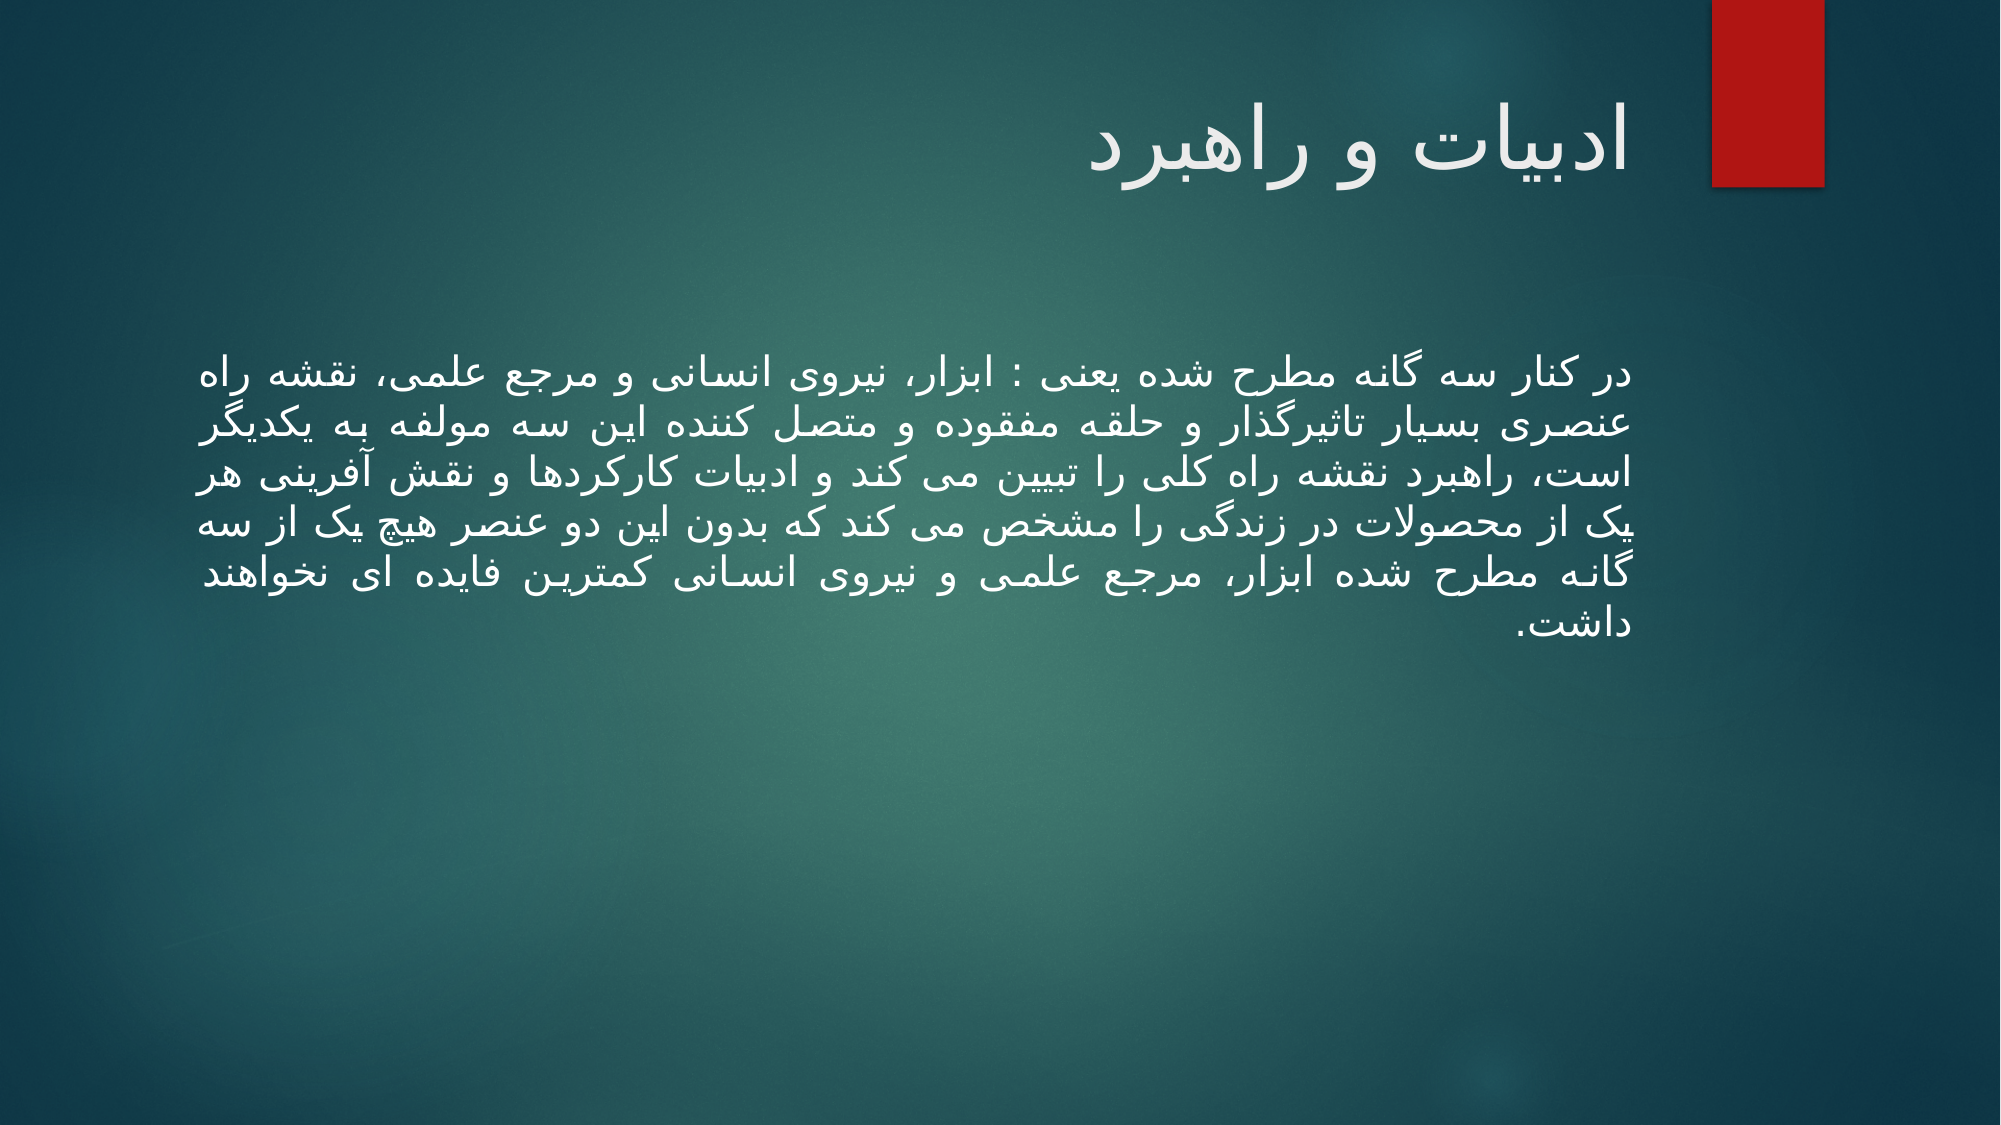

# ادبیات و راهبرد
در کنار سه گانه مطرح شده یعنی : ابزار، نیروی انسانی و مرجع علمی، نقشه راه عنصری بسیار تاثیرگذار و حلقه مفقوده و متصل کننده این سه مولفه به یکدیگر است، راهبرد نقشه راه کلی را تبیین می کند و ادبیات کارکردها و نقش آفرینی هر یک از محصولات در زندگی را مشخص می کند که بدون این دو عنصر هیچ یک از سه گانه مطرح شده ابزار، مرجع علمی و نیروی انسانی کمترین فایده ای نخواهند داشت.